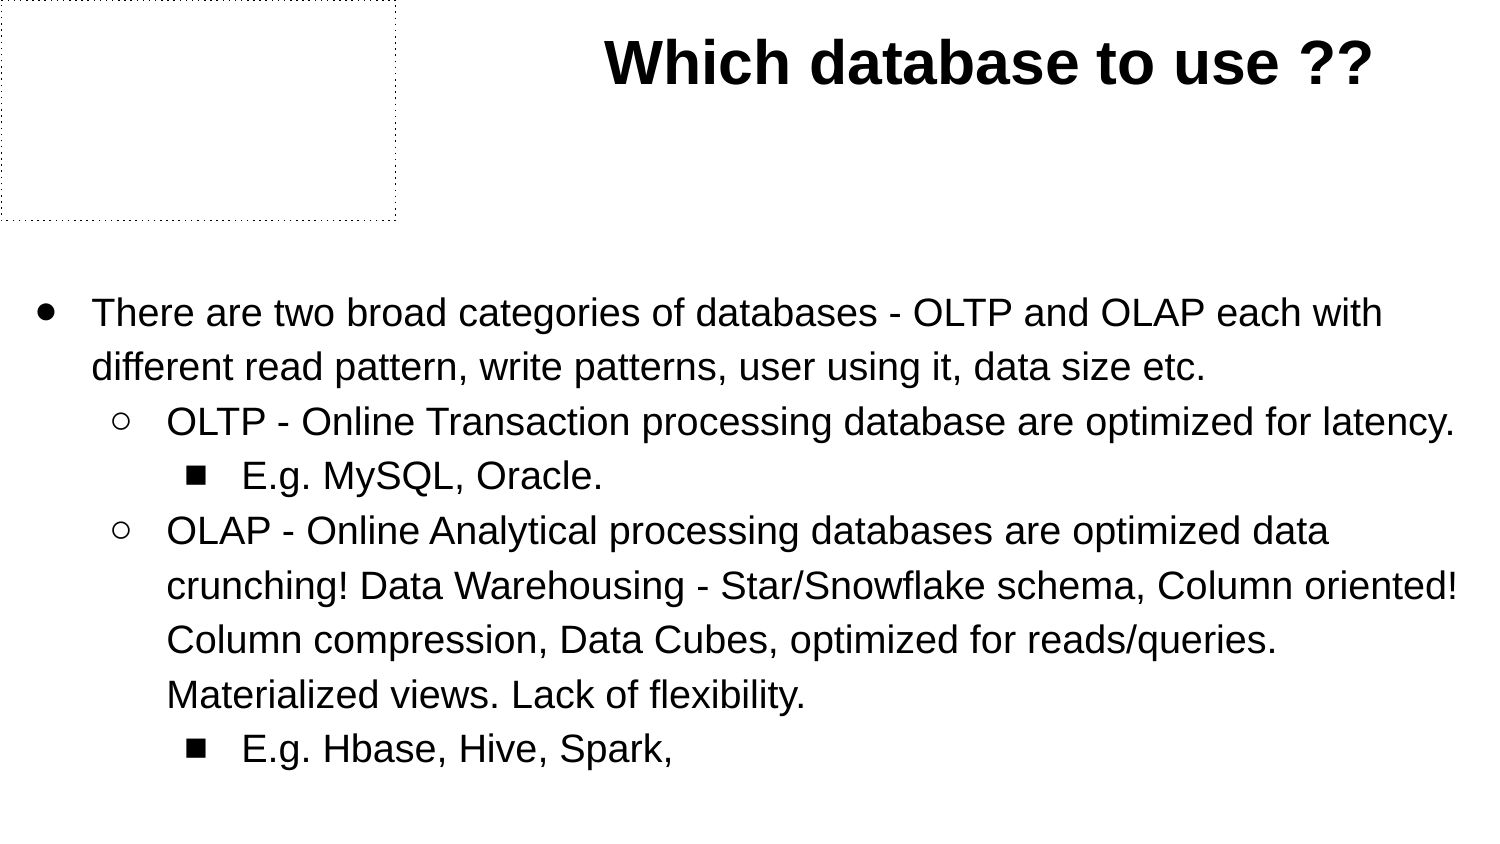

# Which database to use ??
There are two broad categories of databases - OLTP and OLAP each with different read pattern, write patterns, user using it, data size etc.
OLTP - Online Transaction processing database are optimized for latency.
E.g. MySQL, Oracle.
OLAP - Online Analytical processing databases are optimized data crunching! Data Warehousing - Star/Snowflake schema, Column oriented! Column compression, Data Cubes, optimized for reads/queries. Materialized views. Lack of flexibility.
E.g. Hbase, Hive, Spark,